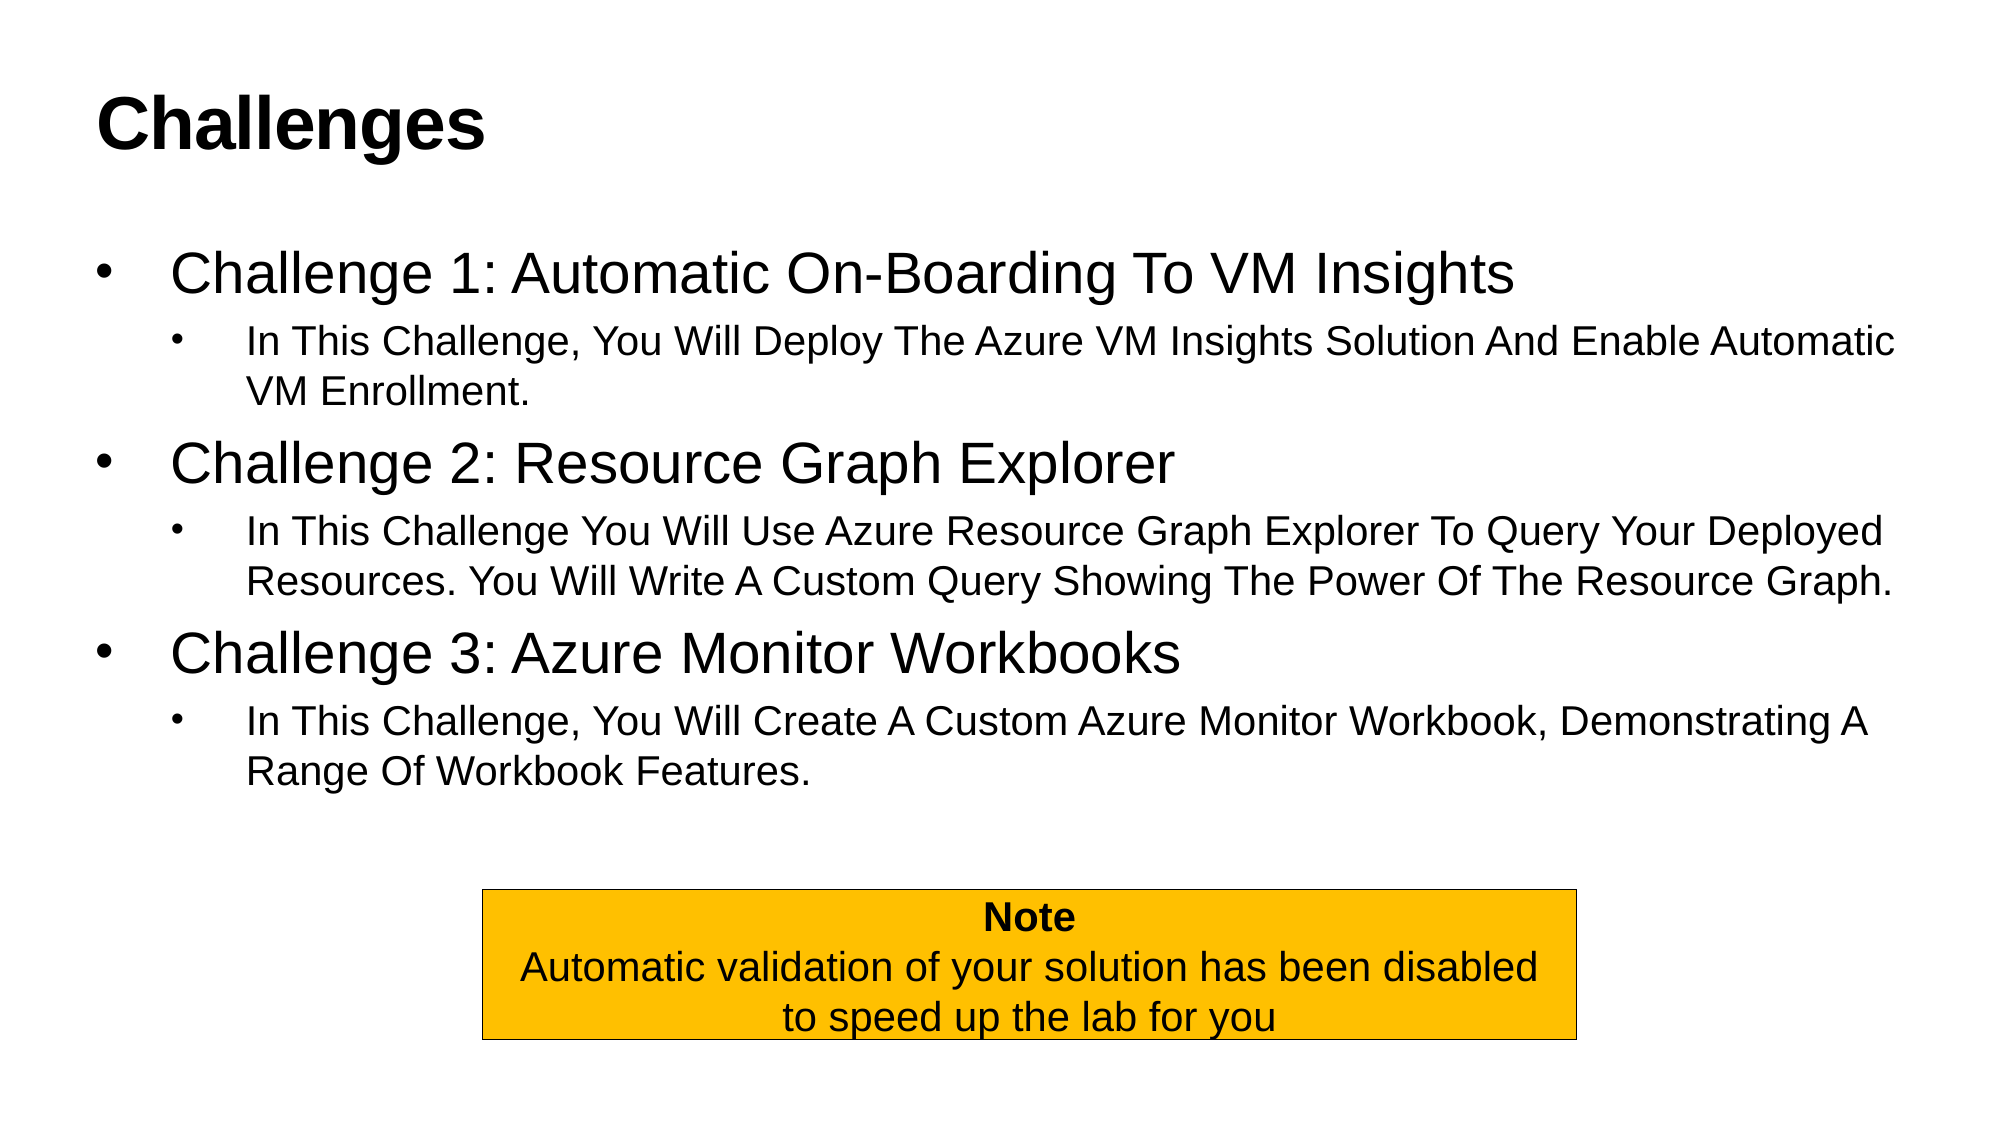

# Challenges
Challenge 1: Automatic On-Boarding To VM Insights
In This Challenge, You Will Deploy The Azure VM Insights Solution And Enable Automatic VM Enrollment.
Challenge 2: Resource Graph Explorer
In This Challenge You Will Use Azure Resource Graph Explorer To Query Your Deployed Resources. You Will Write A Custom Query Showing The Power Of The Resource Graph.
Challenge 3: Azure Monitor Workbooks
In This Challenge, You Will Create A Custom Azure Monitor Workbook, Demonstrating A Range Of Workbook Features.
Note
Automatic validation of your solution has been disabled
to speed up the lab for you